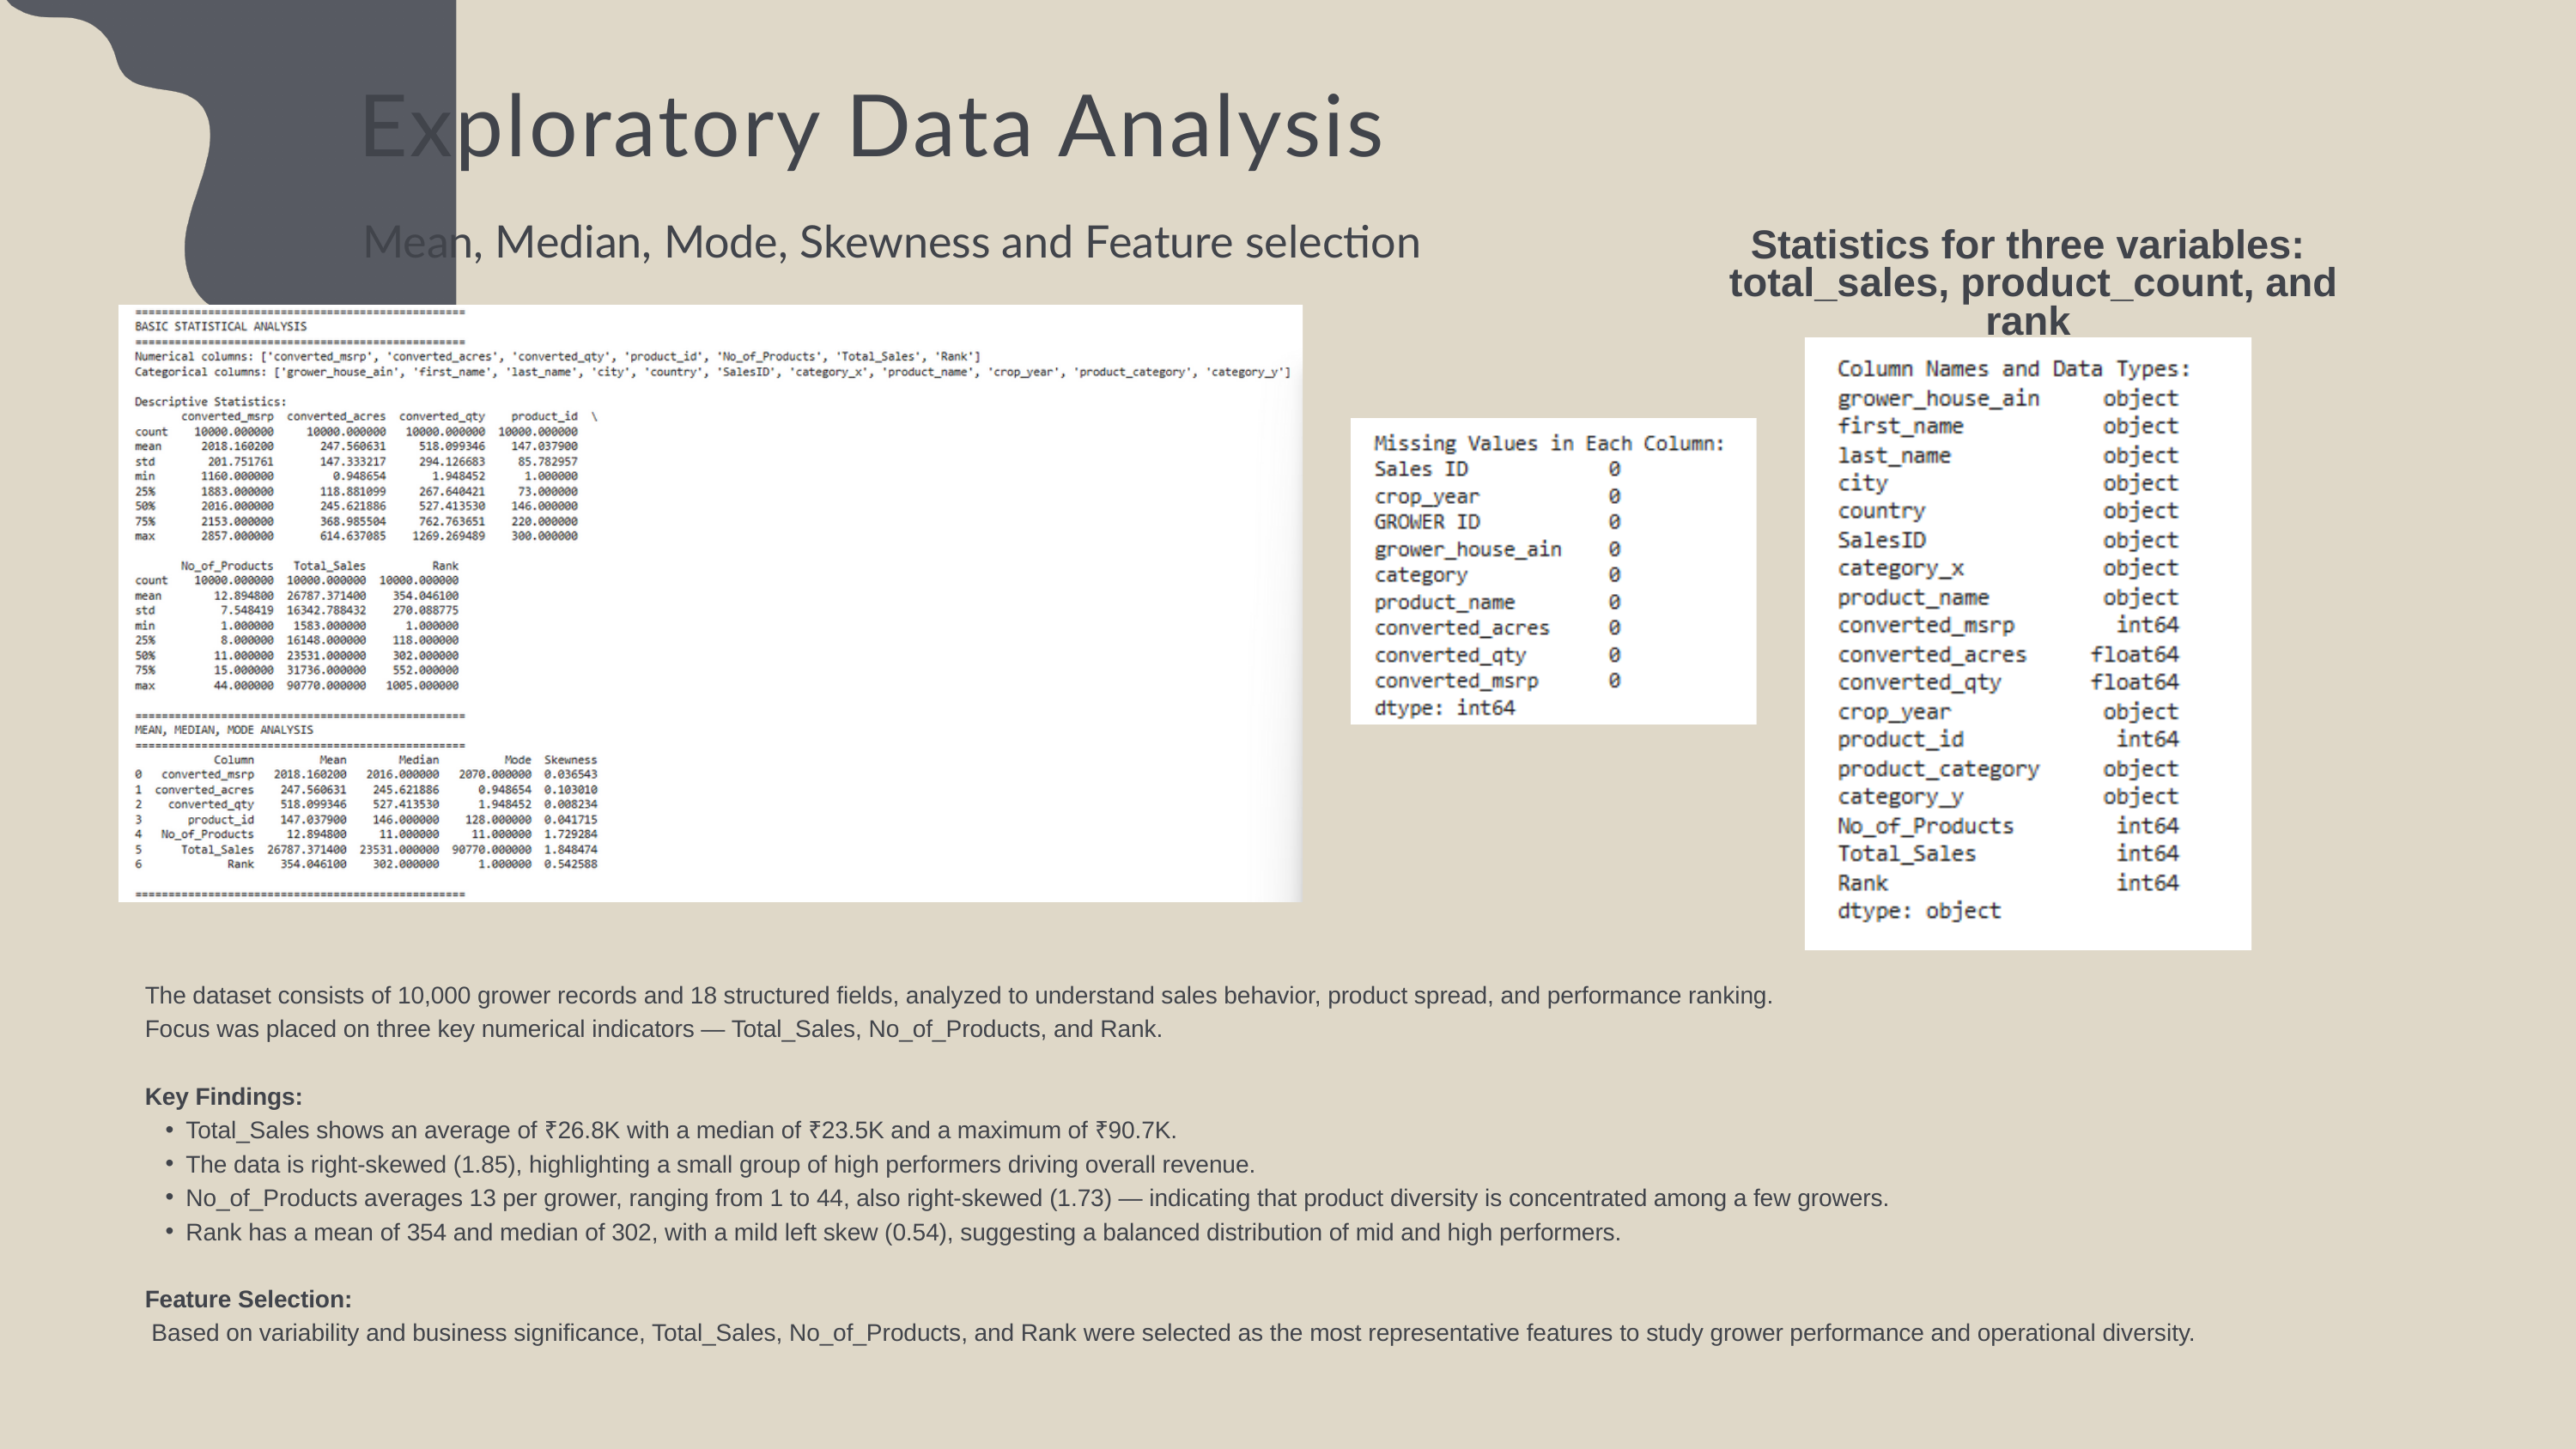

Exploratory Data Analysis
Mean, Median, Mode, Skewness and Feature selection
Statistics for three variables:
 total_sales, product_count, and rank

The dataset consists of 10,000 grower records and 18 structured fields, analyzed to understand sales behavior, product spread, and performance ranking.
Focus was placed on three key numerical indicators — Total_Sales, No_of_Products, and Rank.

Key Findings:
Total_Sales shows an average of ₹26.8K with a median of ₹23.5K and a maximum of ₹90.7K.
The data is right-skewed (1.85), highlighting a small group of high performers driving overall revenue.
No_of_Products averages 13 per grower, ranging from 1 to 44, also right-skewed (1.73) — indicating that product diversity is concentrated among a few growers.
Rank has a mean of 354 and median of 302, with a mild left skew (0.54), suggesting a balanced distribution of mid and high performers.

Feature Selection:
 Based on variability and business significance, Total_Sales, No_of_Products, and Rank were selected as the most representative features to study grower performance and operational diversity.